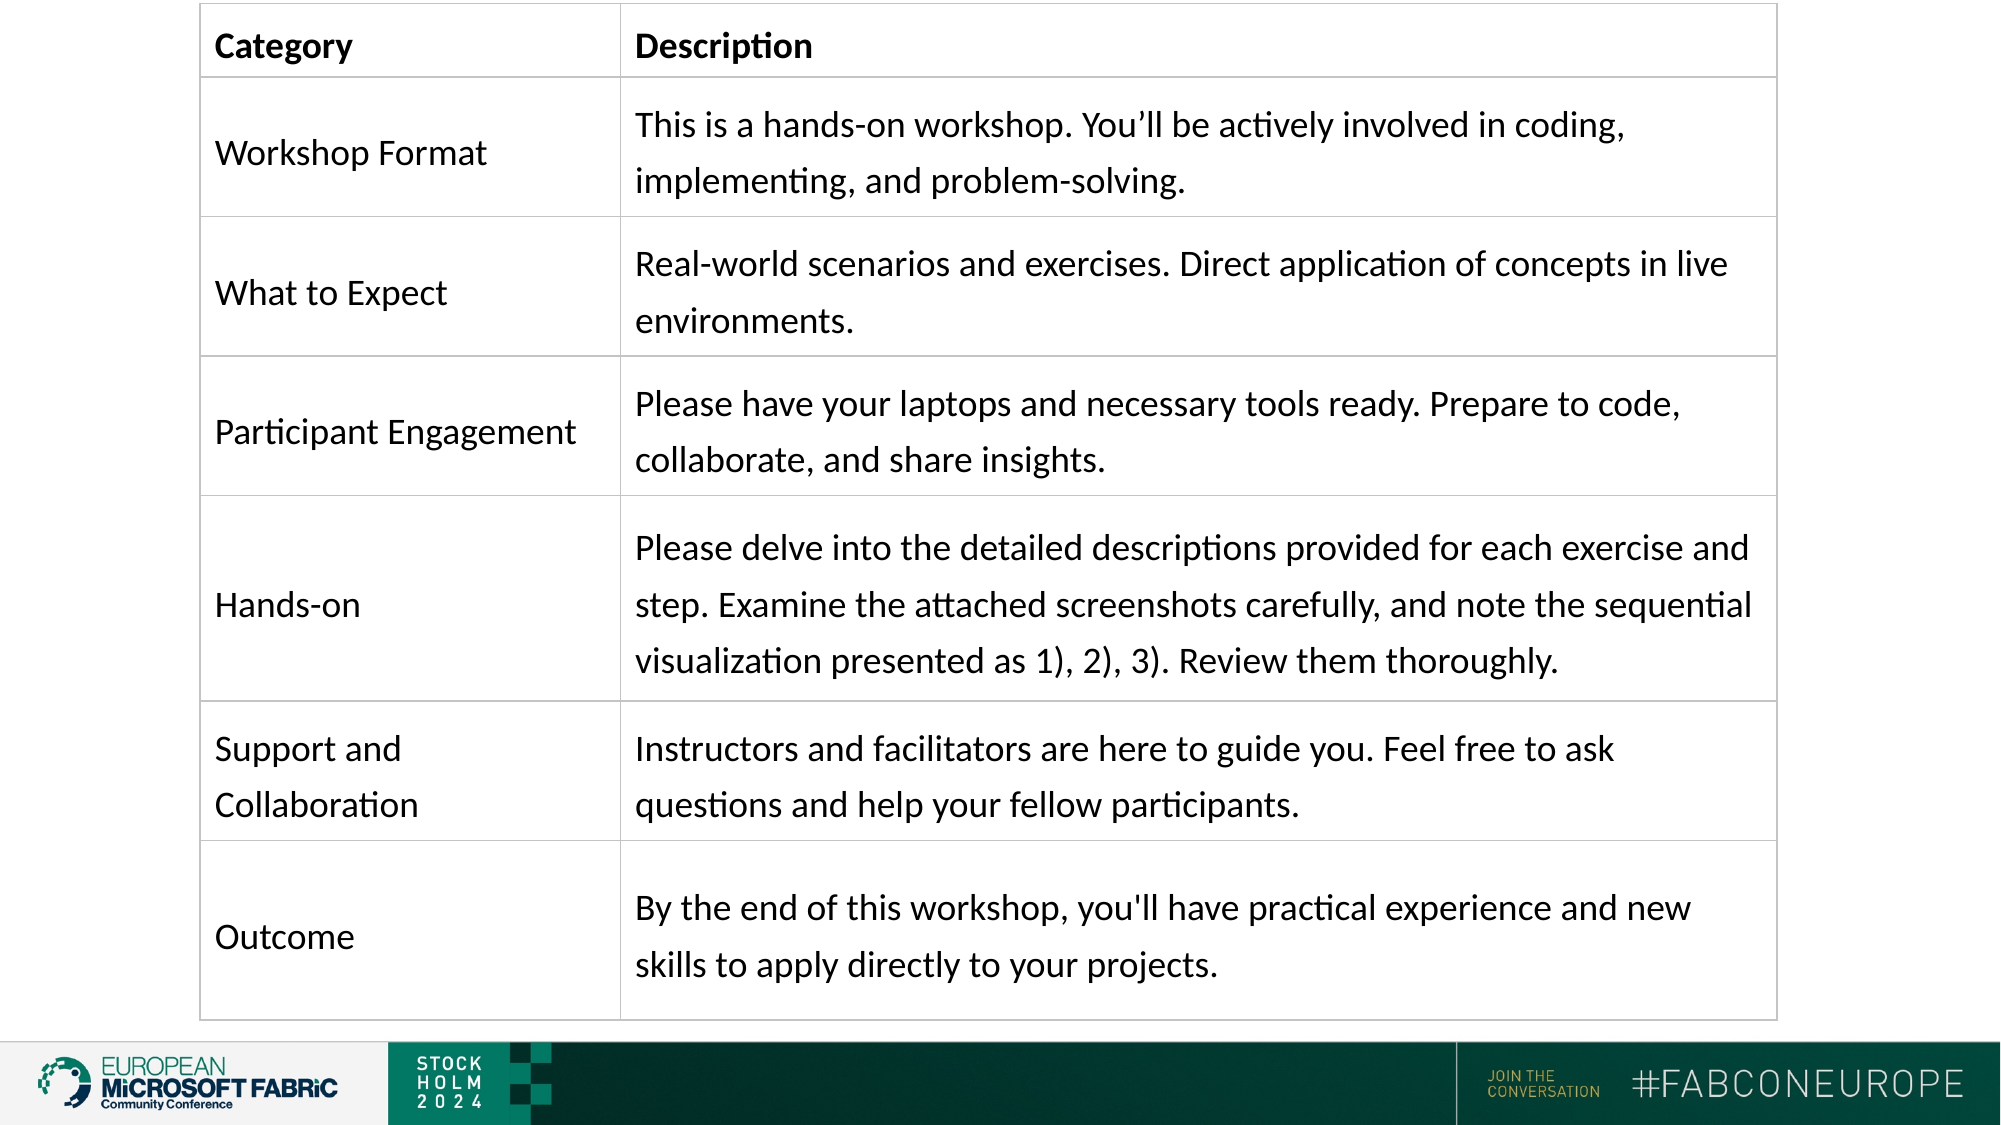

| Category | Description |
| --- | --- |
| Workshop Format | This is a hands-on workshop. You’ll be actively involved in coding, implementing, and problem-solving. |
| What to Expect | Real-world scenarios and exercises. Direct application of concepts in live environments. |
| Participant Engagement | Please have your laptops and necessary tools ready. Prepare to code, collaborate, and share insights. |
| Hands-on | Please delve into the detailed descriptions provided for each exercise and step. Examine the attached screenshots carefully, and note the sequential visualization presented as 1), 2), 3). Review them thoroughly. |
| Support and Collaboration | Instructors and facilitators are here to guide you. Feel free to ask questions and help your fellow participants. |
| Outcome | By the end of this workshop, you'll have practical experience and new skills to apply directly to your projects. |